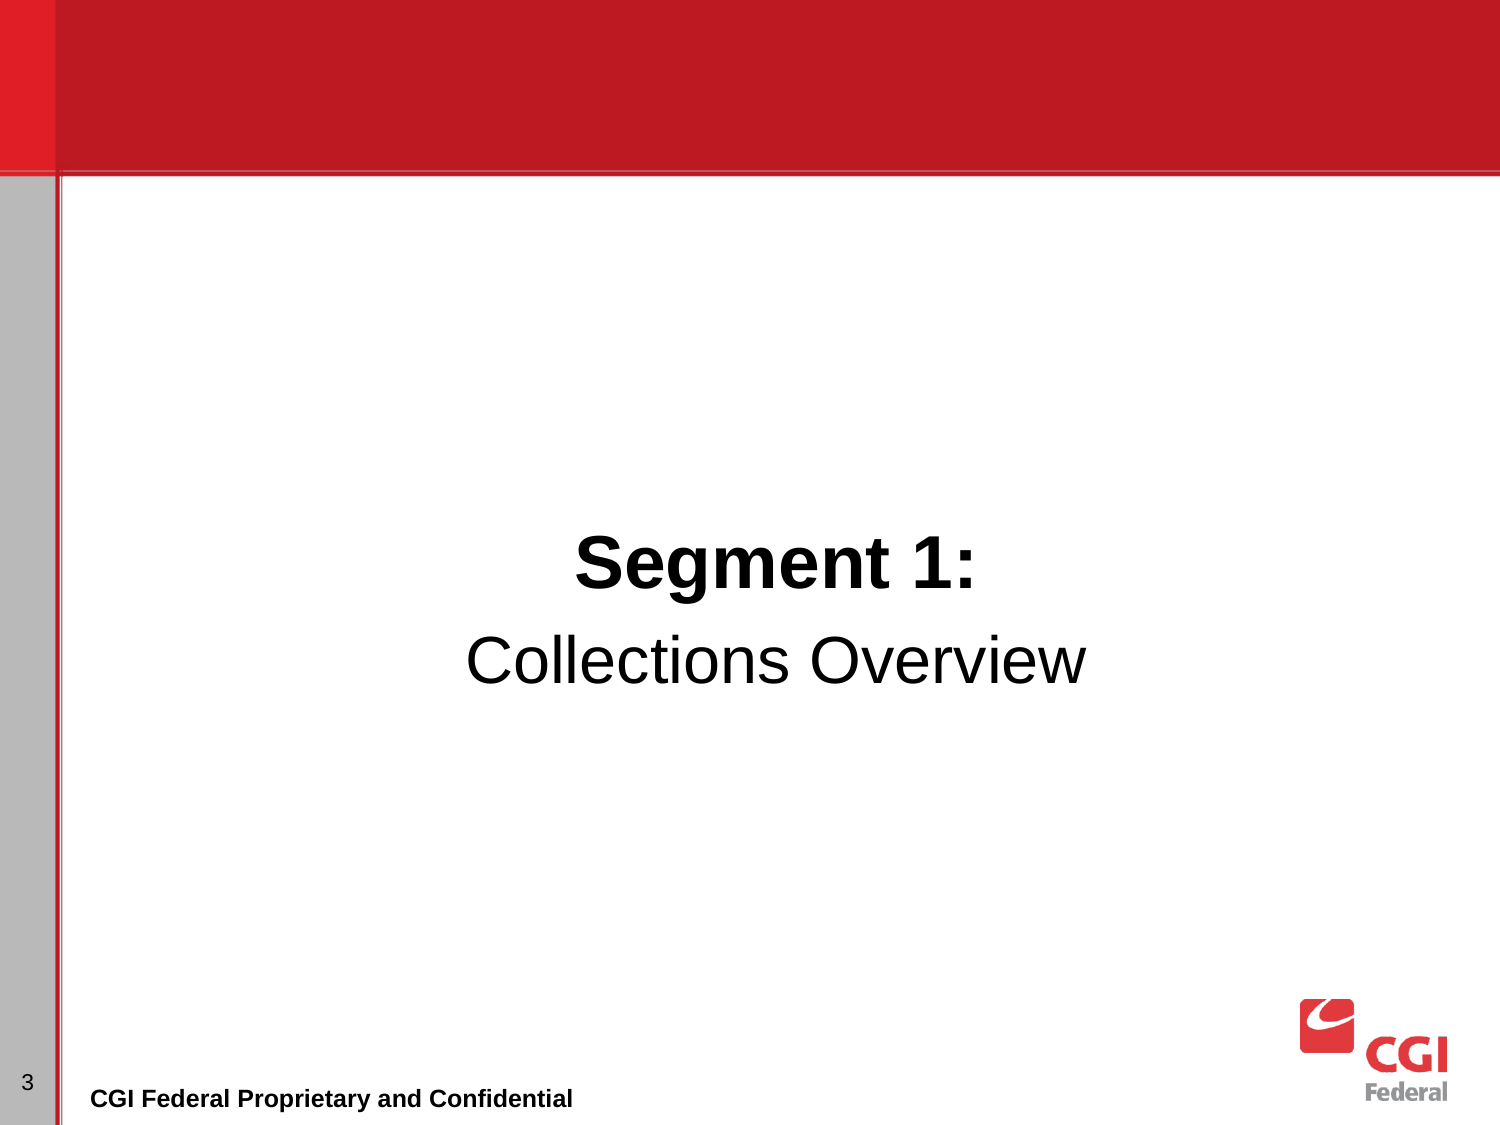

Segment 1:
Collections Overview
3
CGI Federal Proprietary and Confidential